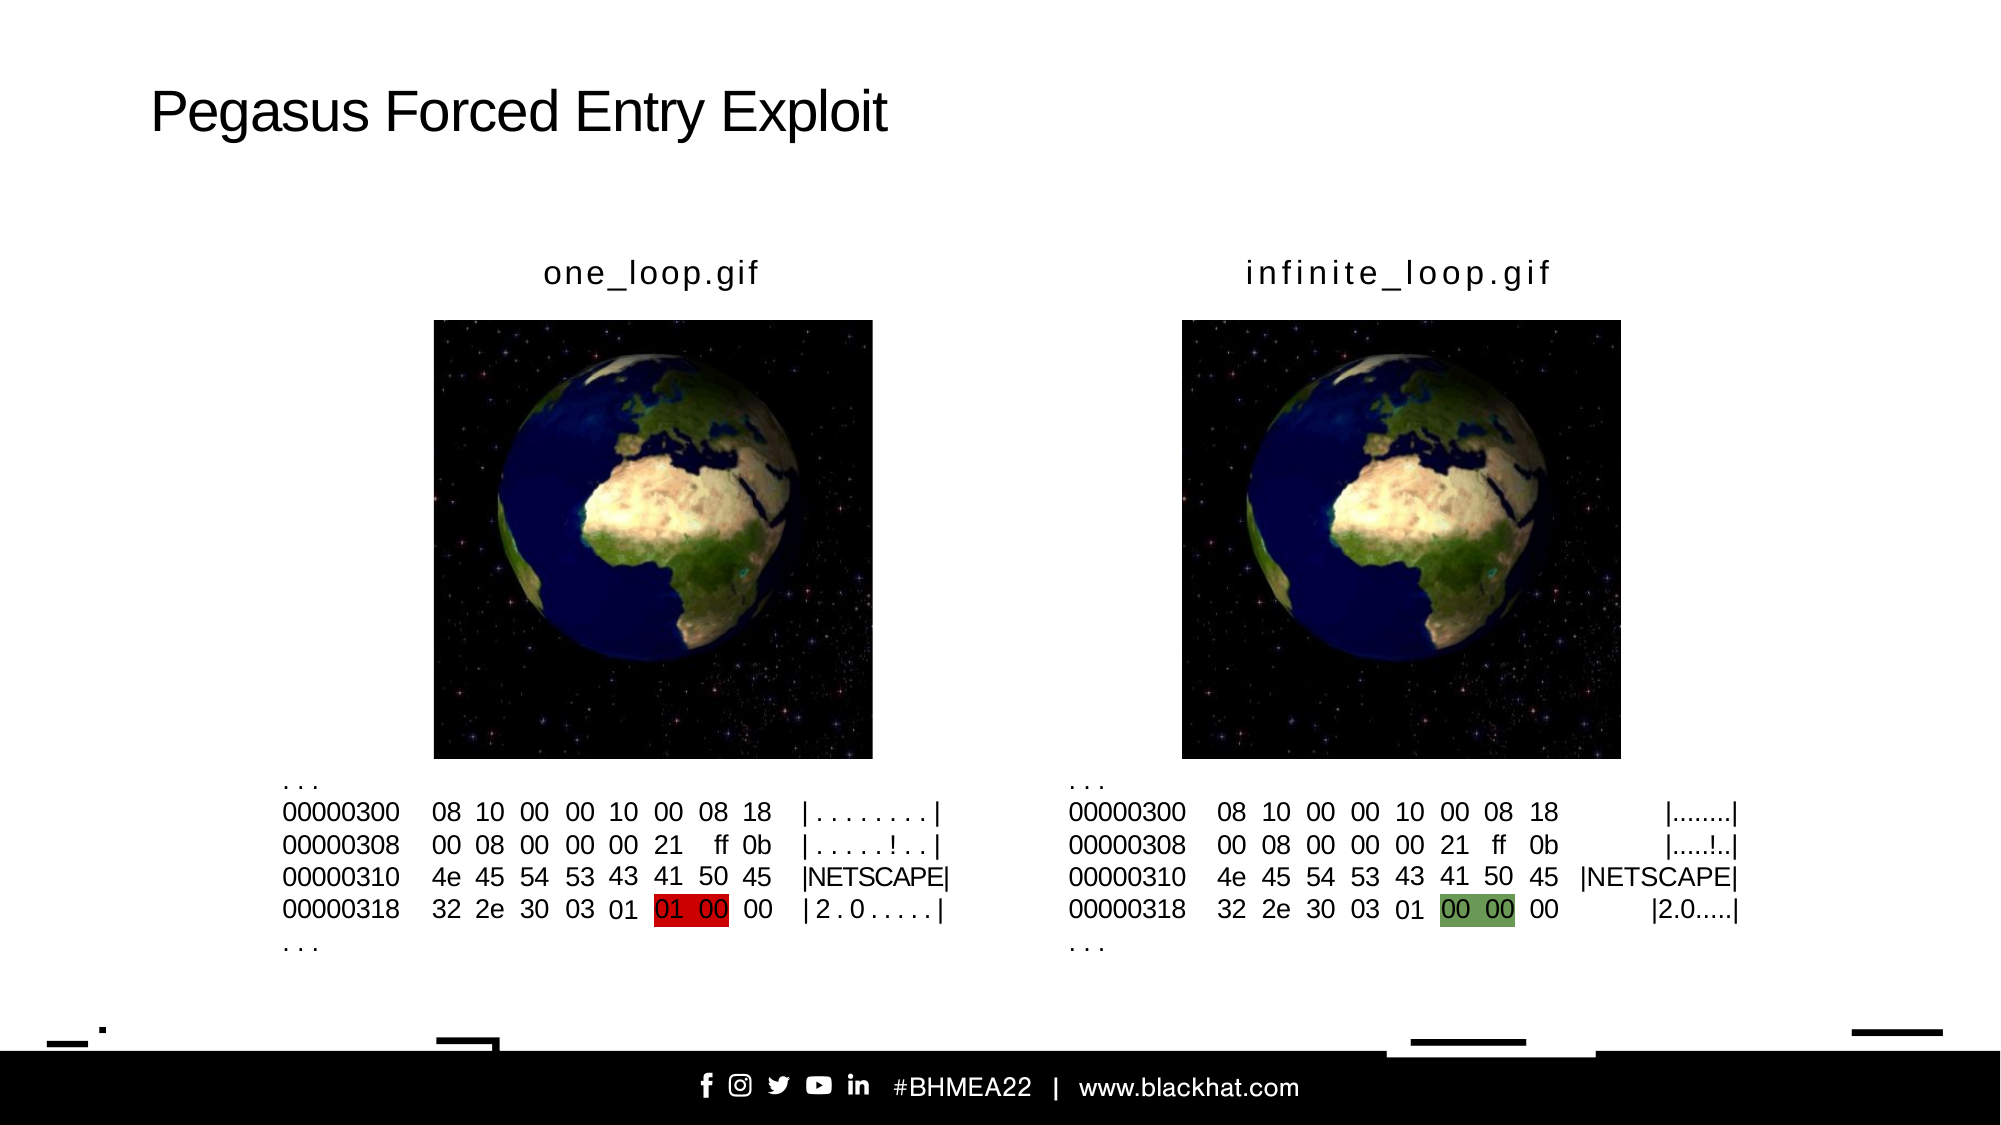

# Pegasus Forced Entry Exploit
one_loop.gif
infinite_loop.gif

| ... |  |  |  |  |  |  |  |  |  | ... |  |  |  |  |  |  |  |  |  |
| --- | --- | --- | --- | --- | --- | --- | --- | --- | --- | --- | --- | --- | --- | --- | --- | --- | --- | --- | --- |
| 00000300 | 08 | 10 | 00 | 00 | 10 | 00 | 08 | 18 | |........| | 00000300 | 08 | 10 | 00 | 00 | 10 | 00 | 08 | 18 | |........| |
| 00000308 | 00 | 08 | 00 | 00 | 00 | 21 | ff | 0b | |.....!..| | 00000308 | 00 | 08 | 00 | 00 | 00 | 21 | ff | 0b | |.....!..| |
| 00000310 | 4e | 45 | 54 | 53 | 43 | 41 | 50 | 45 | |NETSCAPE| | 00000310 | 4e | 45 | 54 | 53 | 43 | 41 | 50 | 45 | |NETSCAPE| |
| 00000318 | 32 | 2e | 30 | 03 | 01 | 01 | 00 | 00 | |2.0.....| | 00000318 | 32 | 2e | 30 | 03 | 01 | 00 | 00 | 00 | |2.0.....| |
| ... |  |  |  |  |  |  |  |  |  | ... |  |  |  |  |  |  |  |  |  |